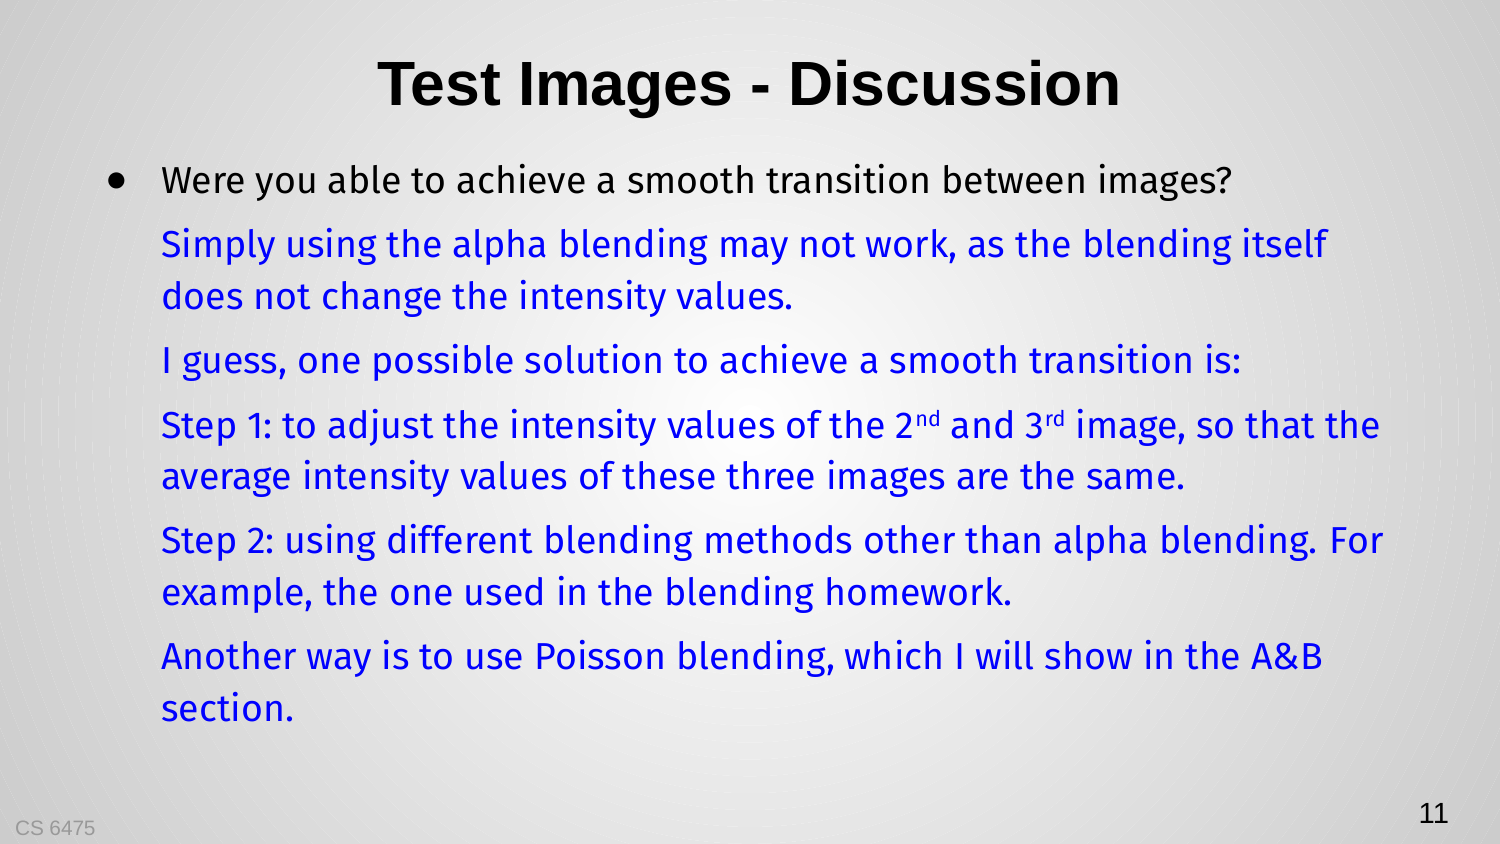

# Test Images - Discussion
Were you able to achieve a smooth transition between images?
Simply using the alpha blending may not work, as the blending itself does not change the intensity values.
I guess, one possible solution to achieve a smooth transition is:
Step 1: to adjust the intensity values of the 2nd and 3rd image, so that the average intensity values of these three images are the same.
Step 2: using different blending methods other than alpha blending. For example, the one used in the blending homework.
Another way is to use Poisson blending, which I will show in the A&B section.
11
CS 6475